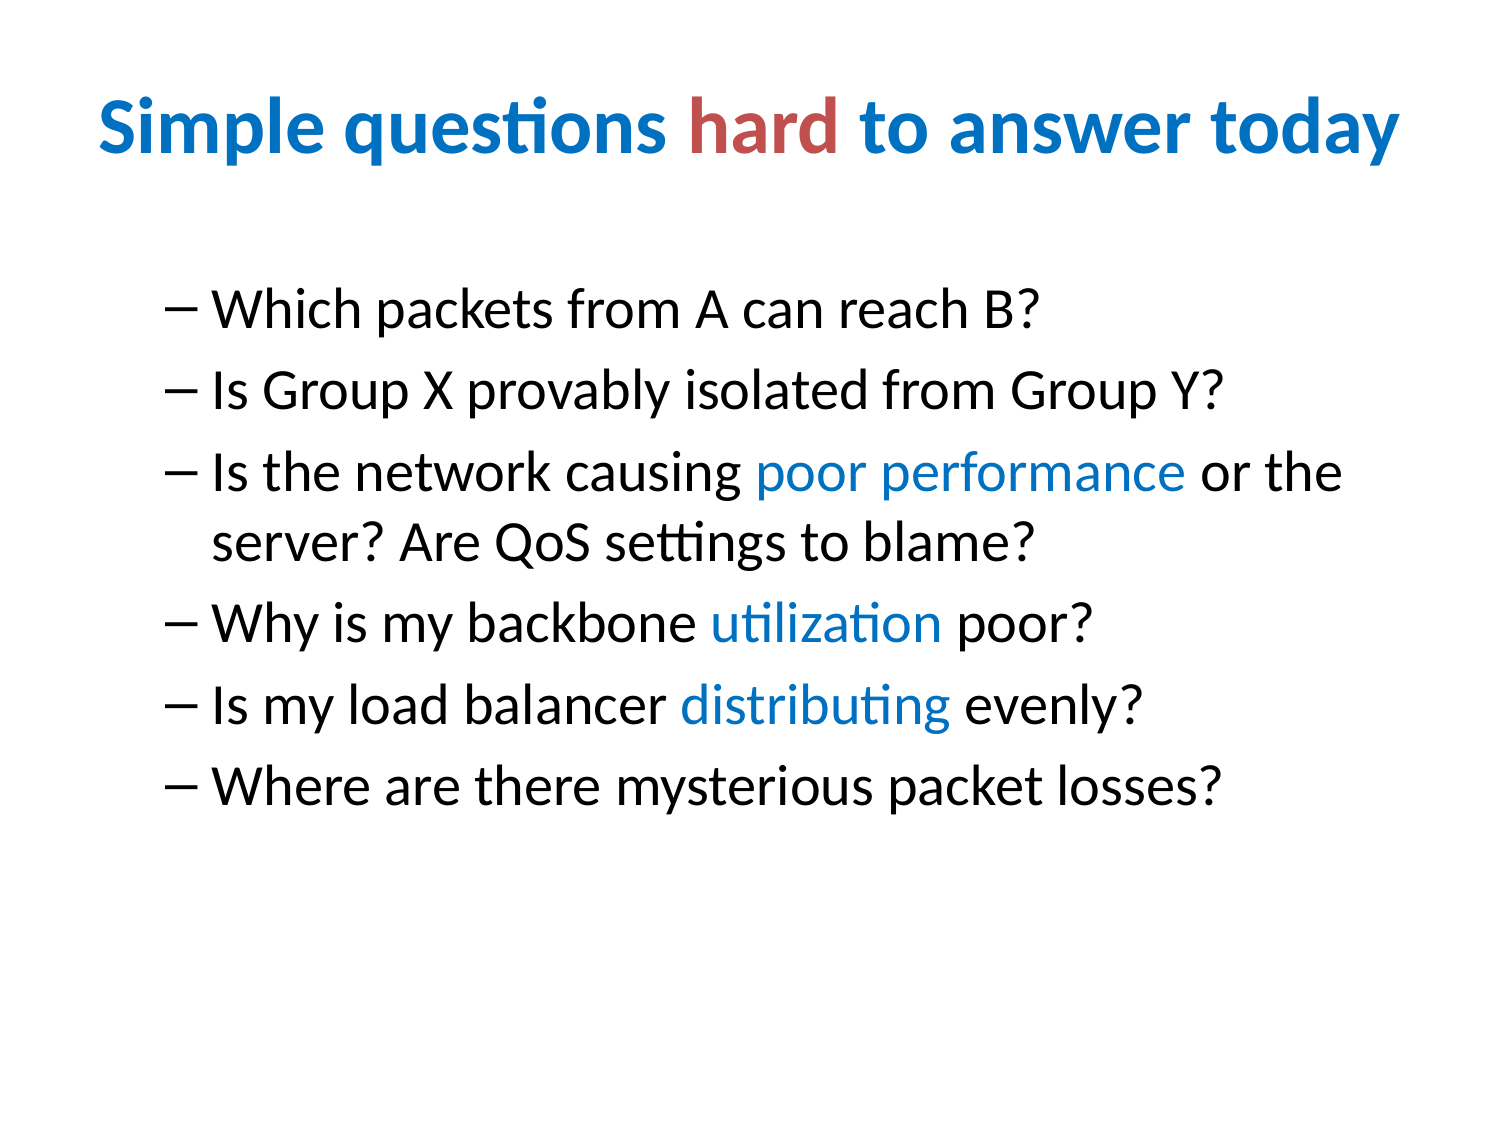

# Simple questions hard to answer today
Which packets from A can reach B?
Is Group X provably isolated from Group Y?
Is the network causing poor performance or the server? Are QoS settings to blame?
Why is my backbone utilization poor?
Is my load balancer distributing evenly?
Where are there mysterious packet losses?